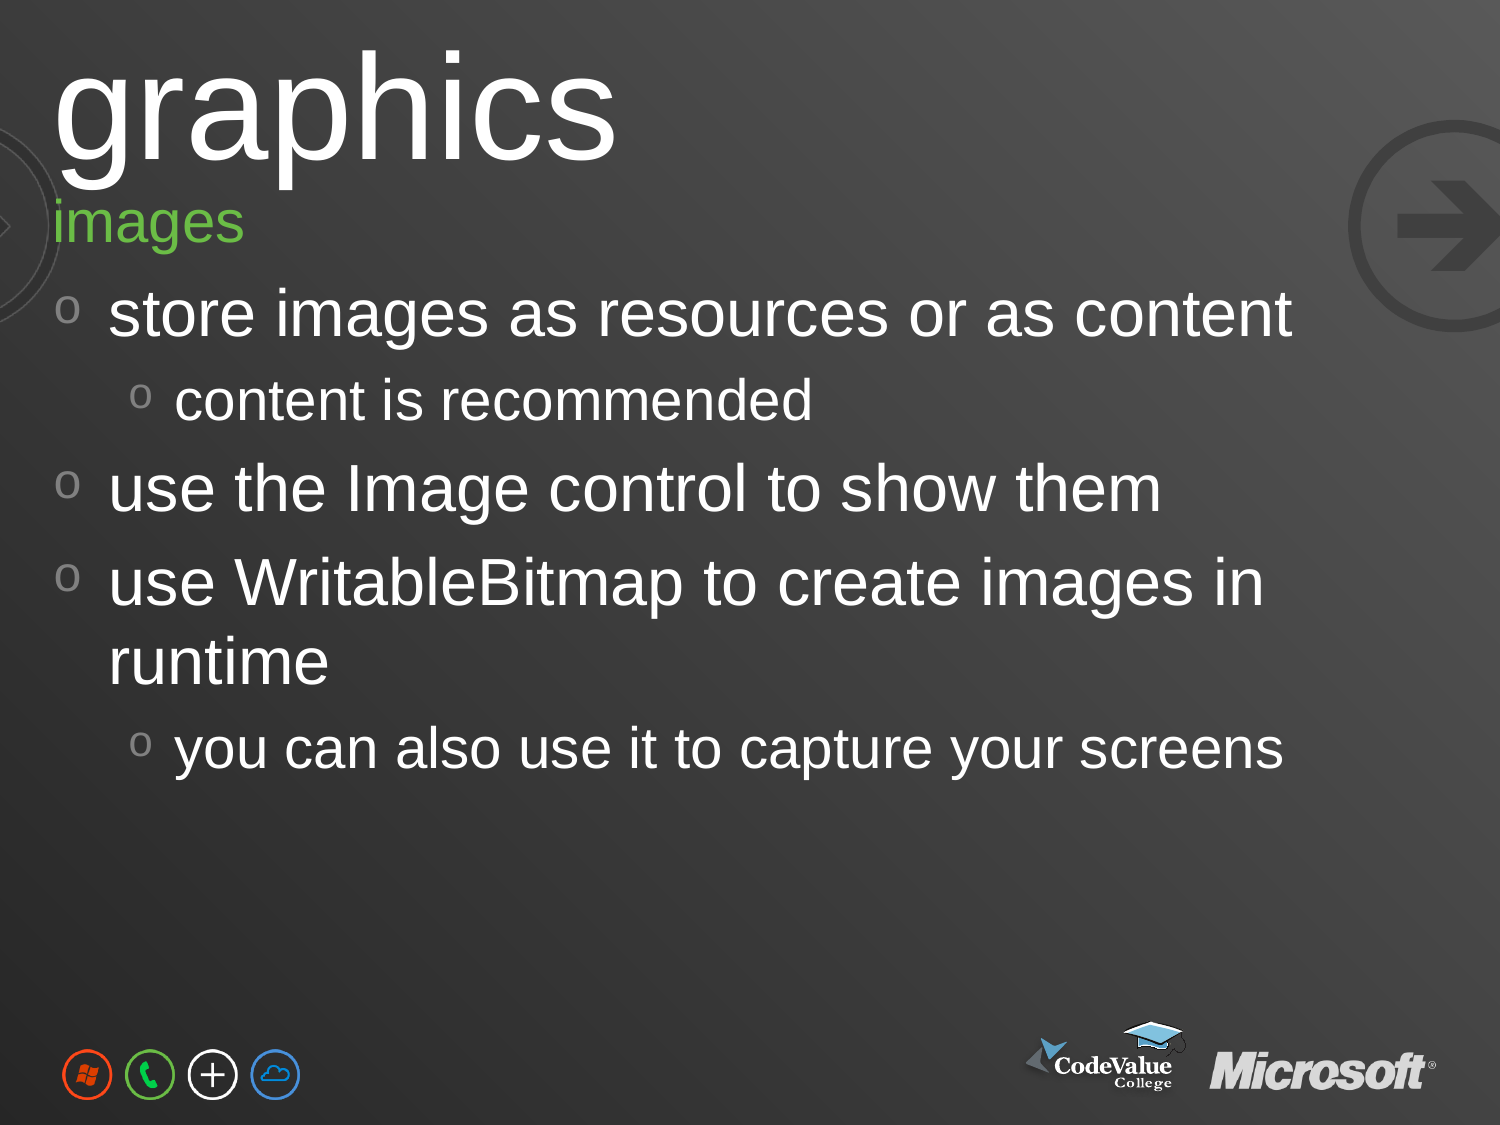

# graphics
images
store images as resources or as content
content is recommended
use the Image control to show them
use WritableBitmap to create images in runtime
you can also use it to capture your screens